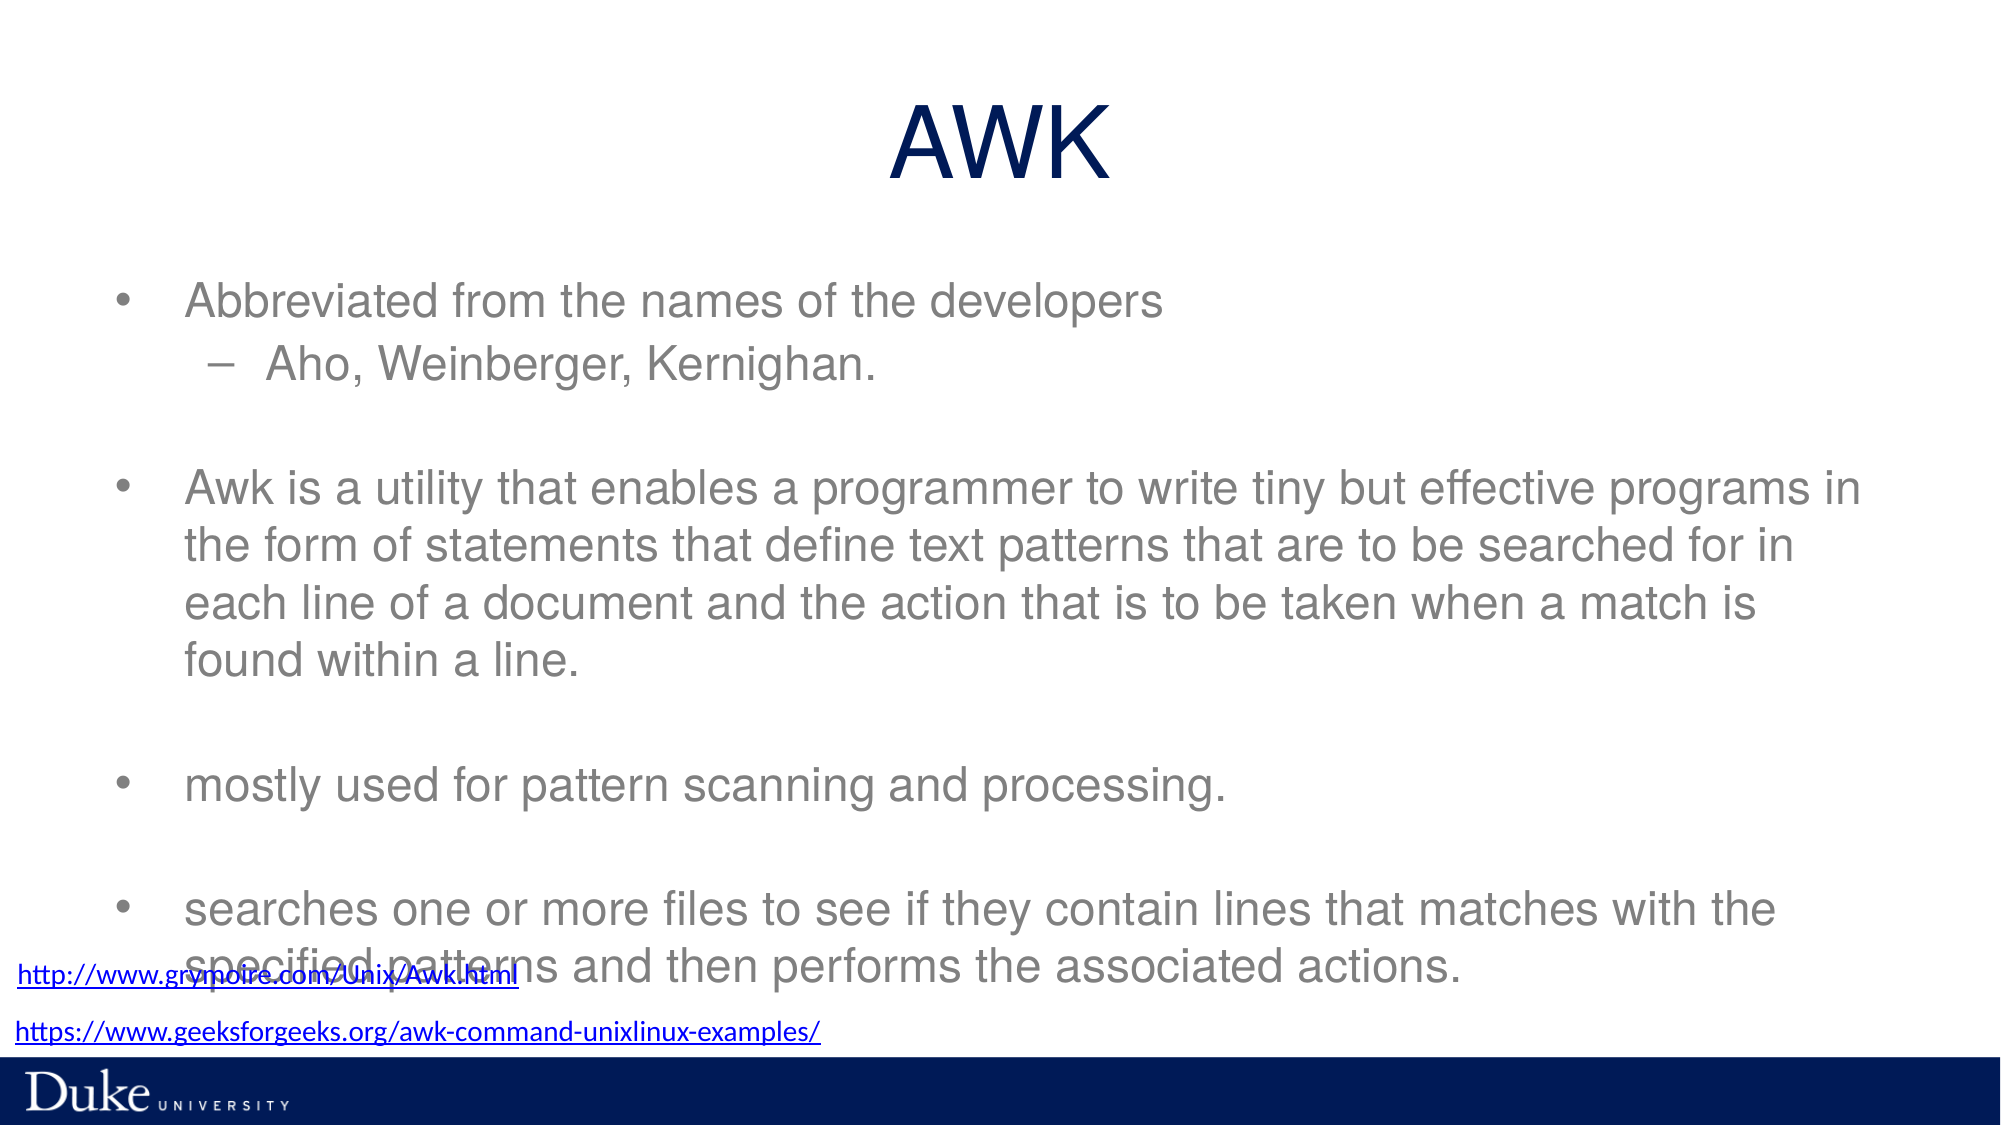

# AWK
Abbreviated from the names of the developers
Aho, Weinberger, Kernighan.

Awk is a utility that enables a programmer to write tiny but effective programs in the form of statements that define text patterns that are to be searched for in each line of a document and the action that is to be taken when a match is found within a line.

mostly used for pattern scanning and processing.

searches one or more files to see if they contain lines that matches with the specified patterns and then performs the associated actions.

http://www.grymoire.com/Unix/Awk.html
https://www.geeksforgeeks.org/awk-command-unixlinux-examples/